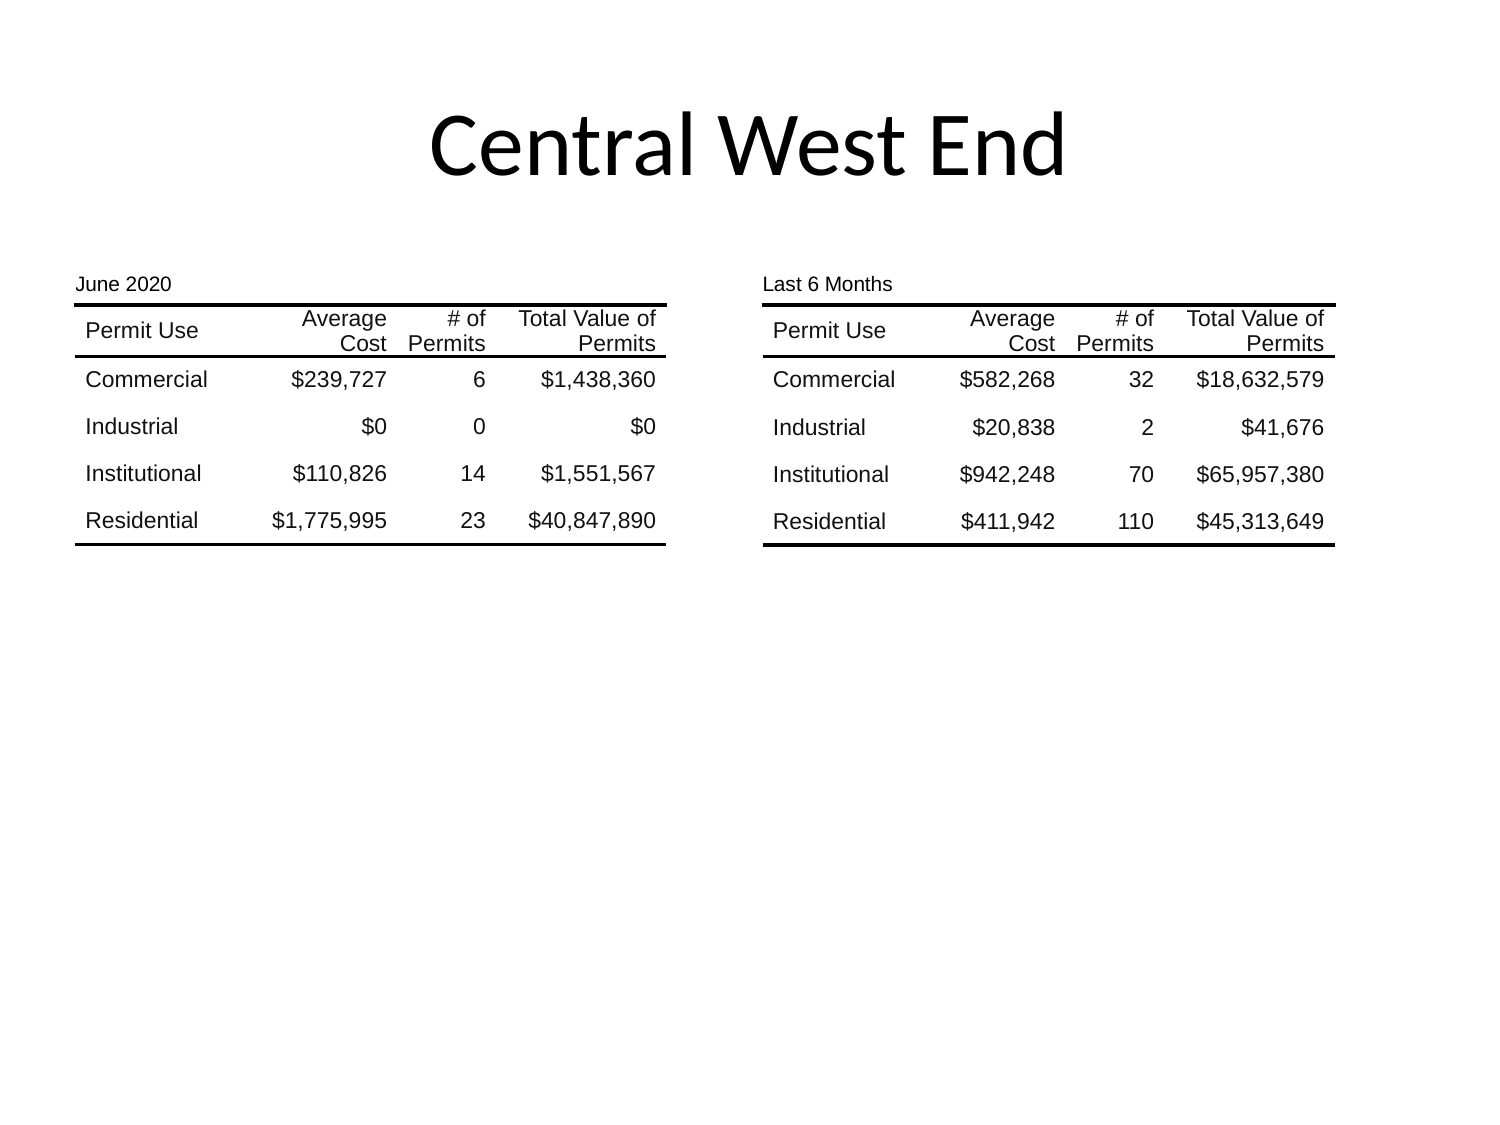

# Central West End
| June 2020 | June 2020 | June 2020 | June 2020 |
| --- | --- | --- | --- |
| Permit Use | Average Cost | # of Permits | Total Value of Permits |
| Commercial | $239,727 | 6 | $1,438,360 |
| Industrial | $0 | 0 | $0 |
| Institutional | $110,826 | 14 | $1,551,567 |
| Residential | $1,775,995 | 23 | $40,847,890 |
| Last 6 Months | Last 6 Months | Last 6 Months | Last 6 Months |
| --- | --- | --- | --- |
| Permit Use | Average Cost | # of Permits | Total Value of Permits |
| Commercial | $582,268 | 32 | $18,632,579 |
| Industrial | $20,838 | 2 | $41,676 |
| Institutional | $942,248 | 70 | $65,957,380 |
| Residential | $411,942 | 110 | $45,313,649 |